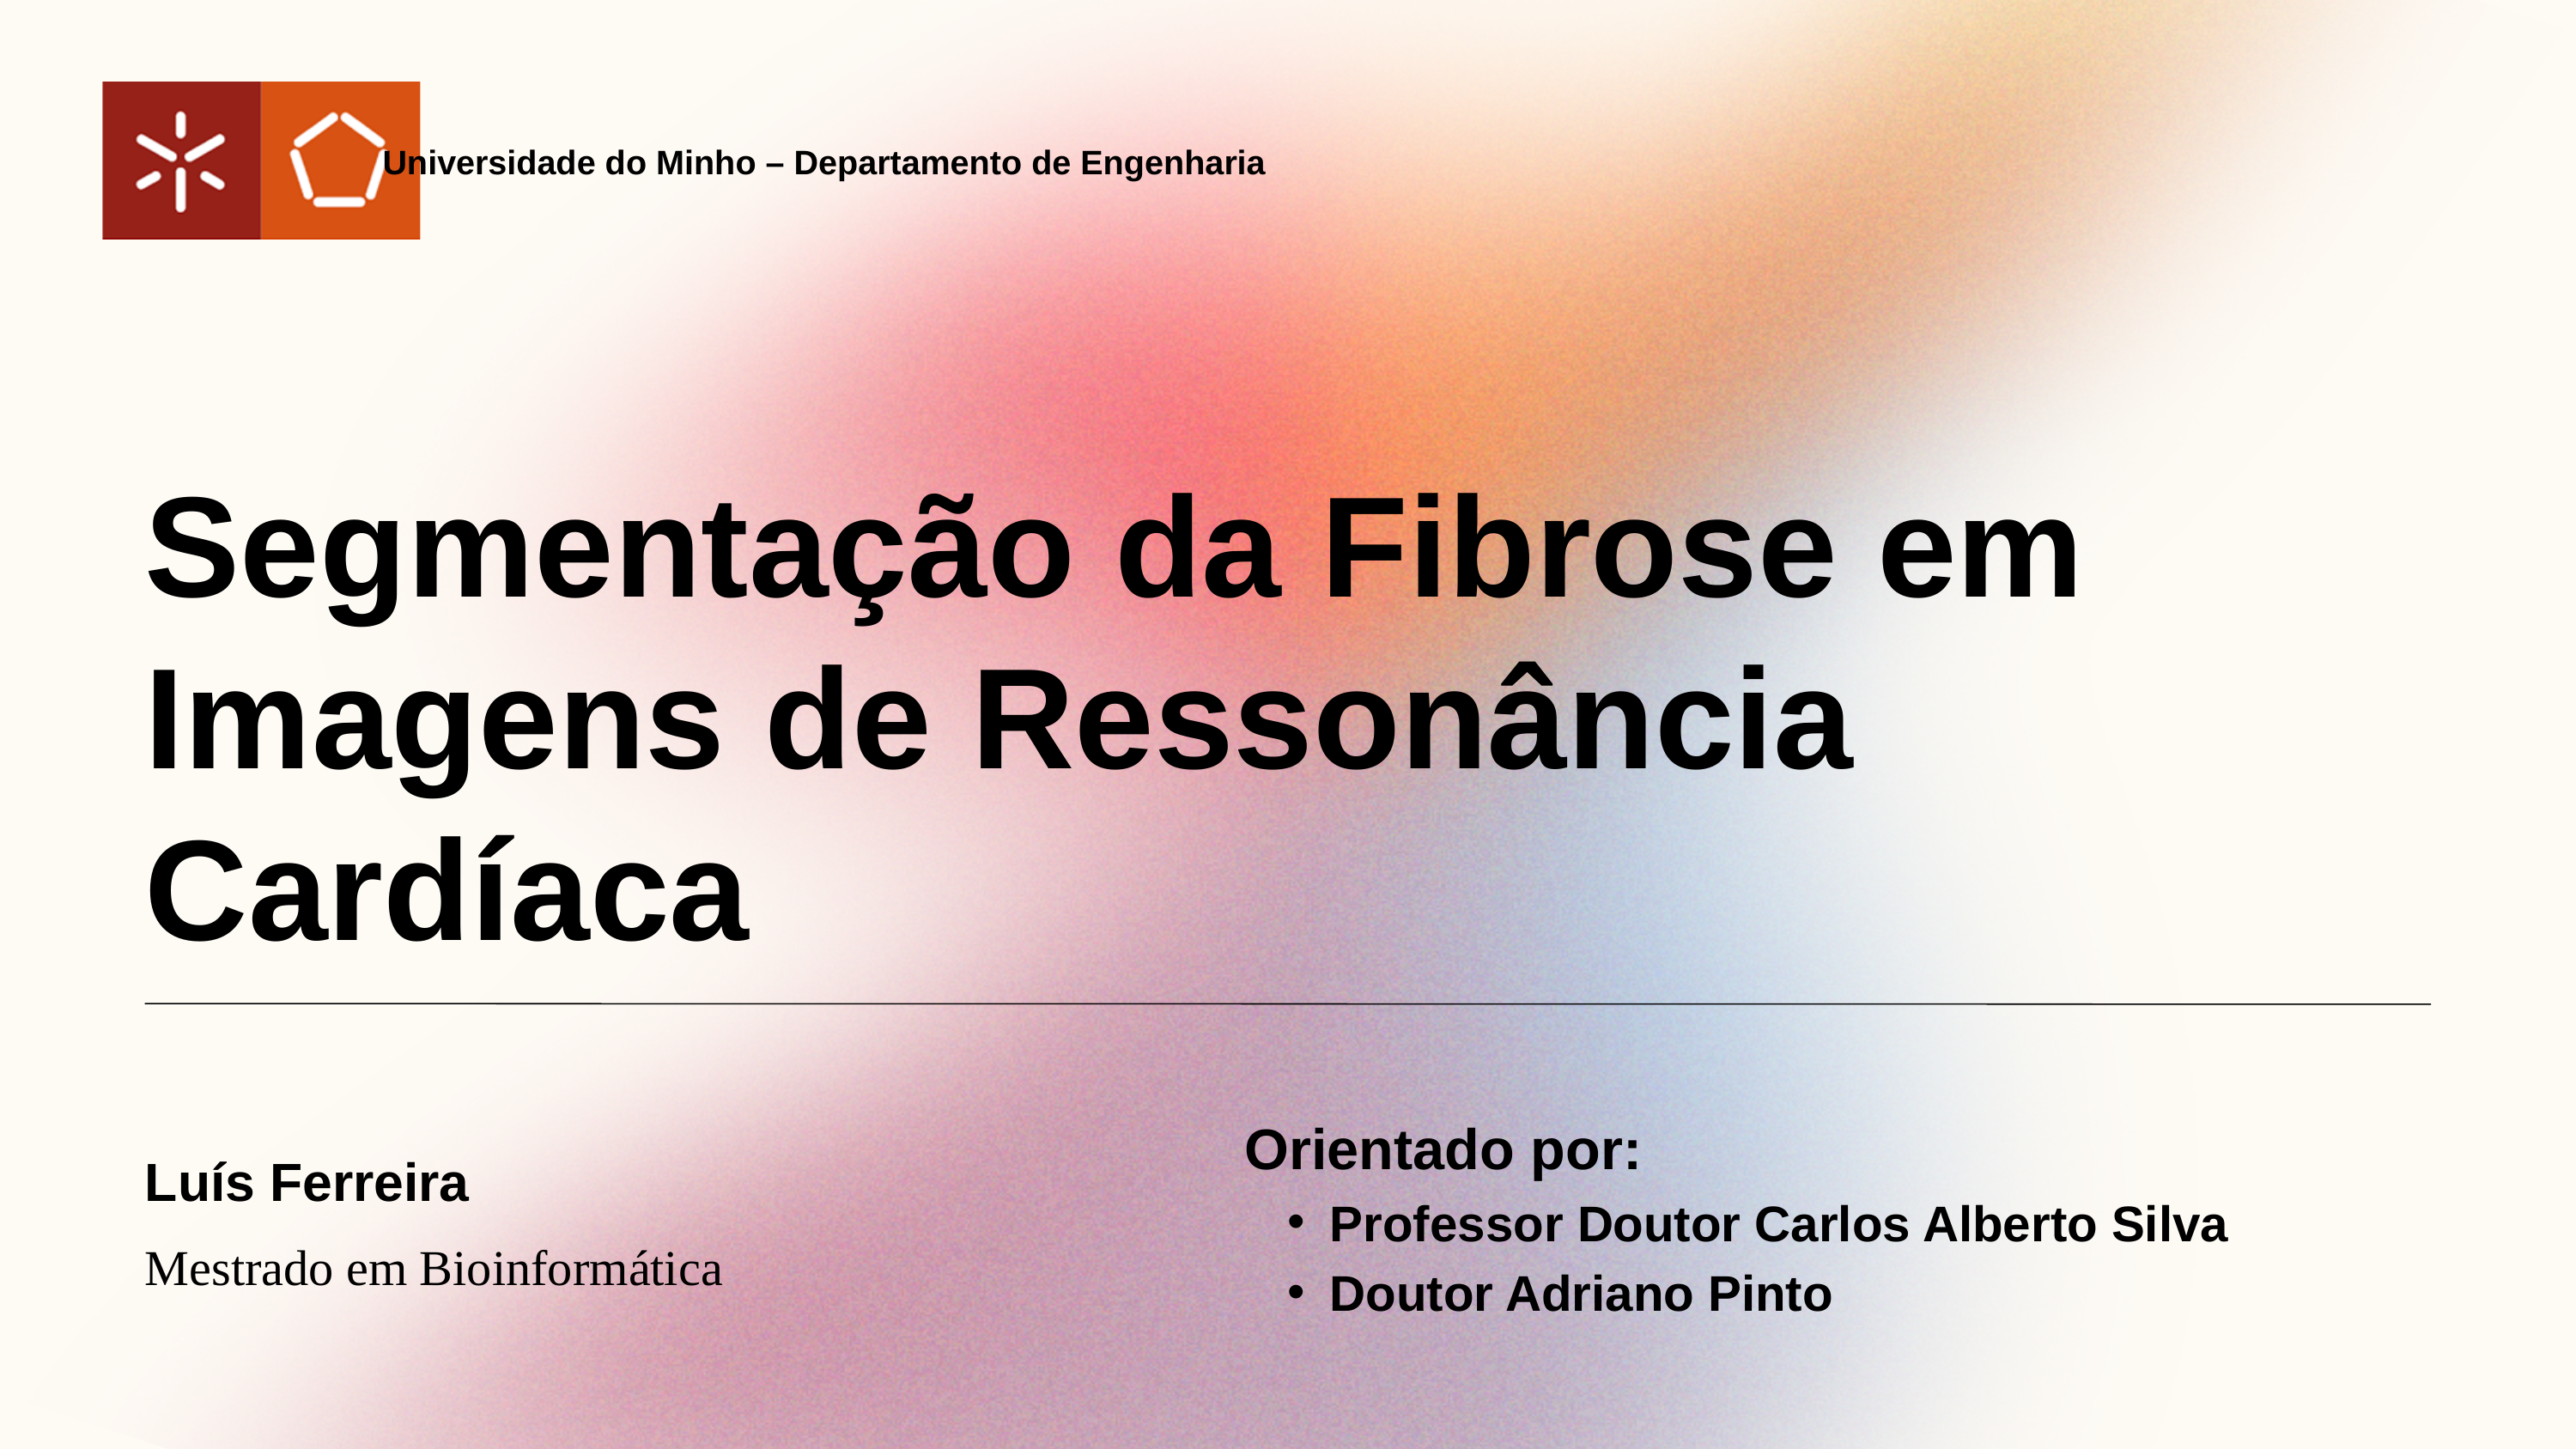

Universidade do Minho – Departamento de Engenharia
Segmentação da Fibrose em Imagens de Ressonância Cardíaca

Orientado por:
Professor Doutor Carlos Alberto Silva
Doutor Adriano Pinto
Luís Ferreira
Mestrado em Bioinformática